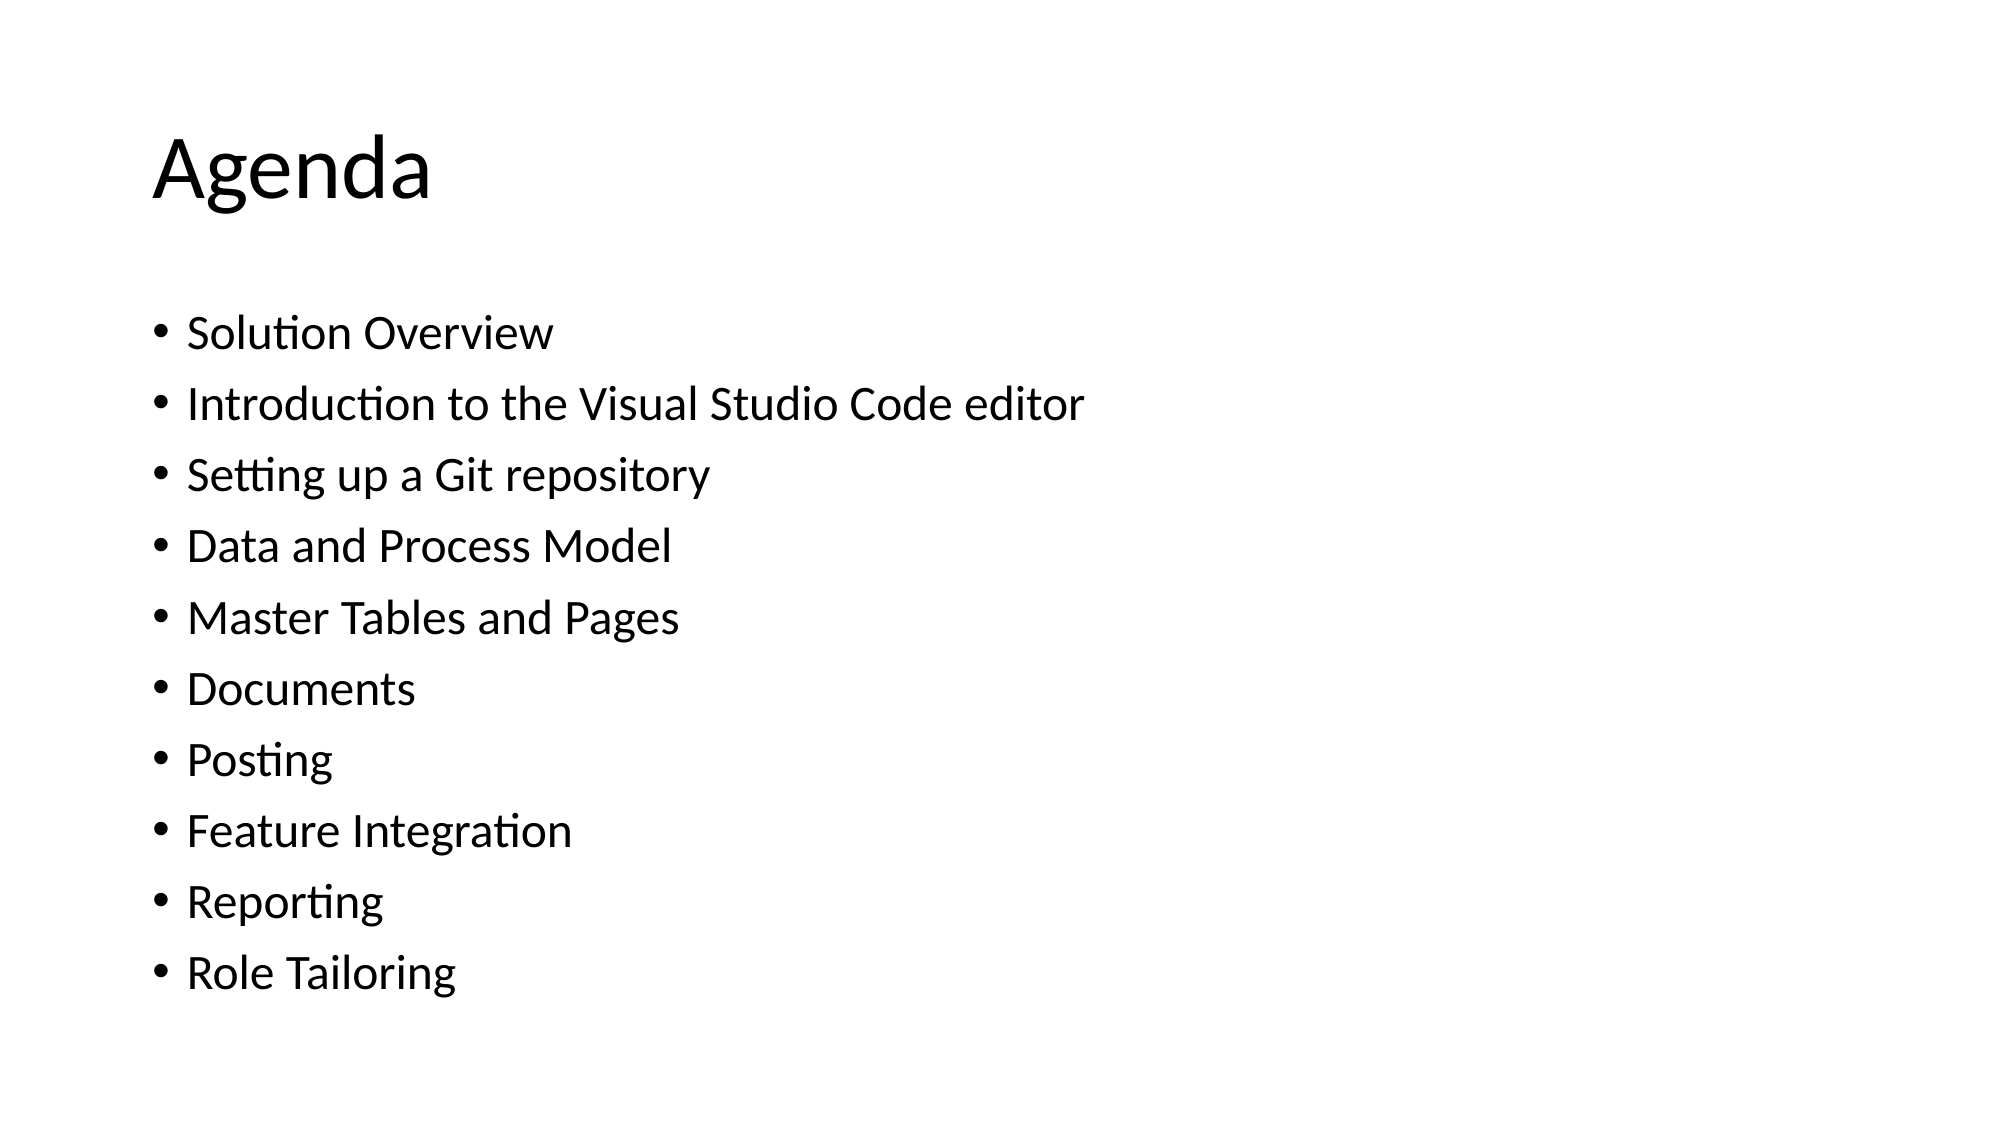

# Agenda
Solution Overview
Introduction to the Visual Studio Code editor
Setting up a Git repository
Data and Process Model
Master Tables and Pages
Documents
Posting
Feature Integration
Reporting
Role Tailoring